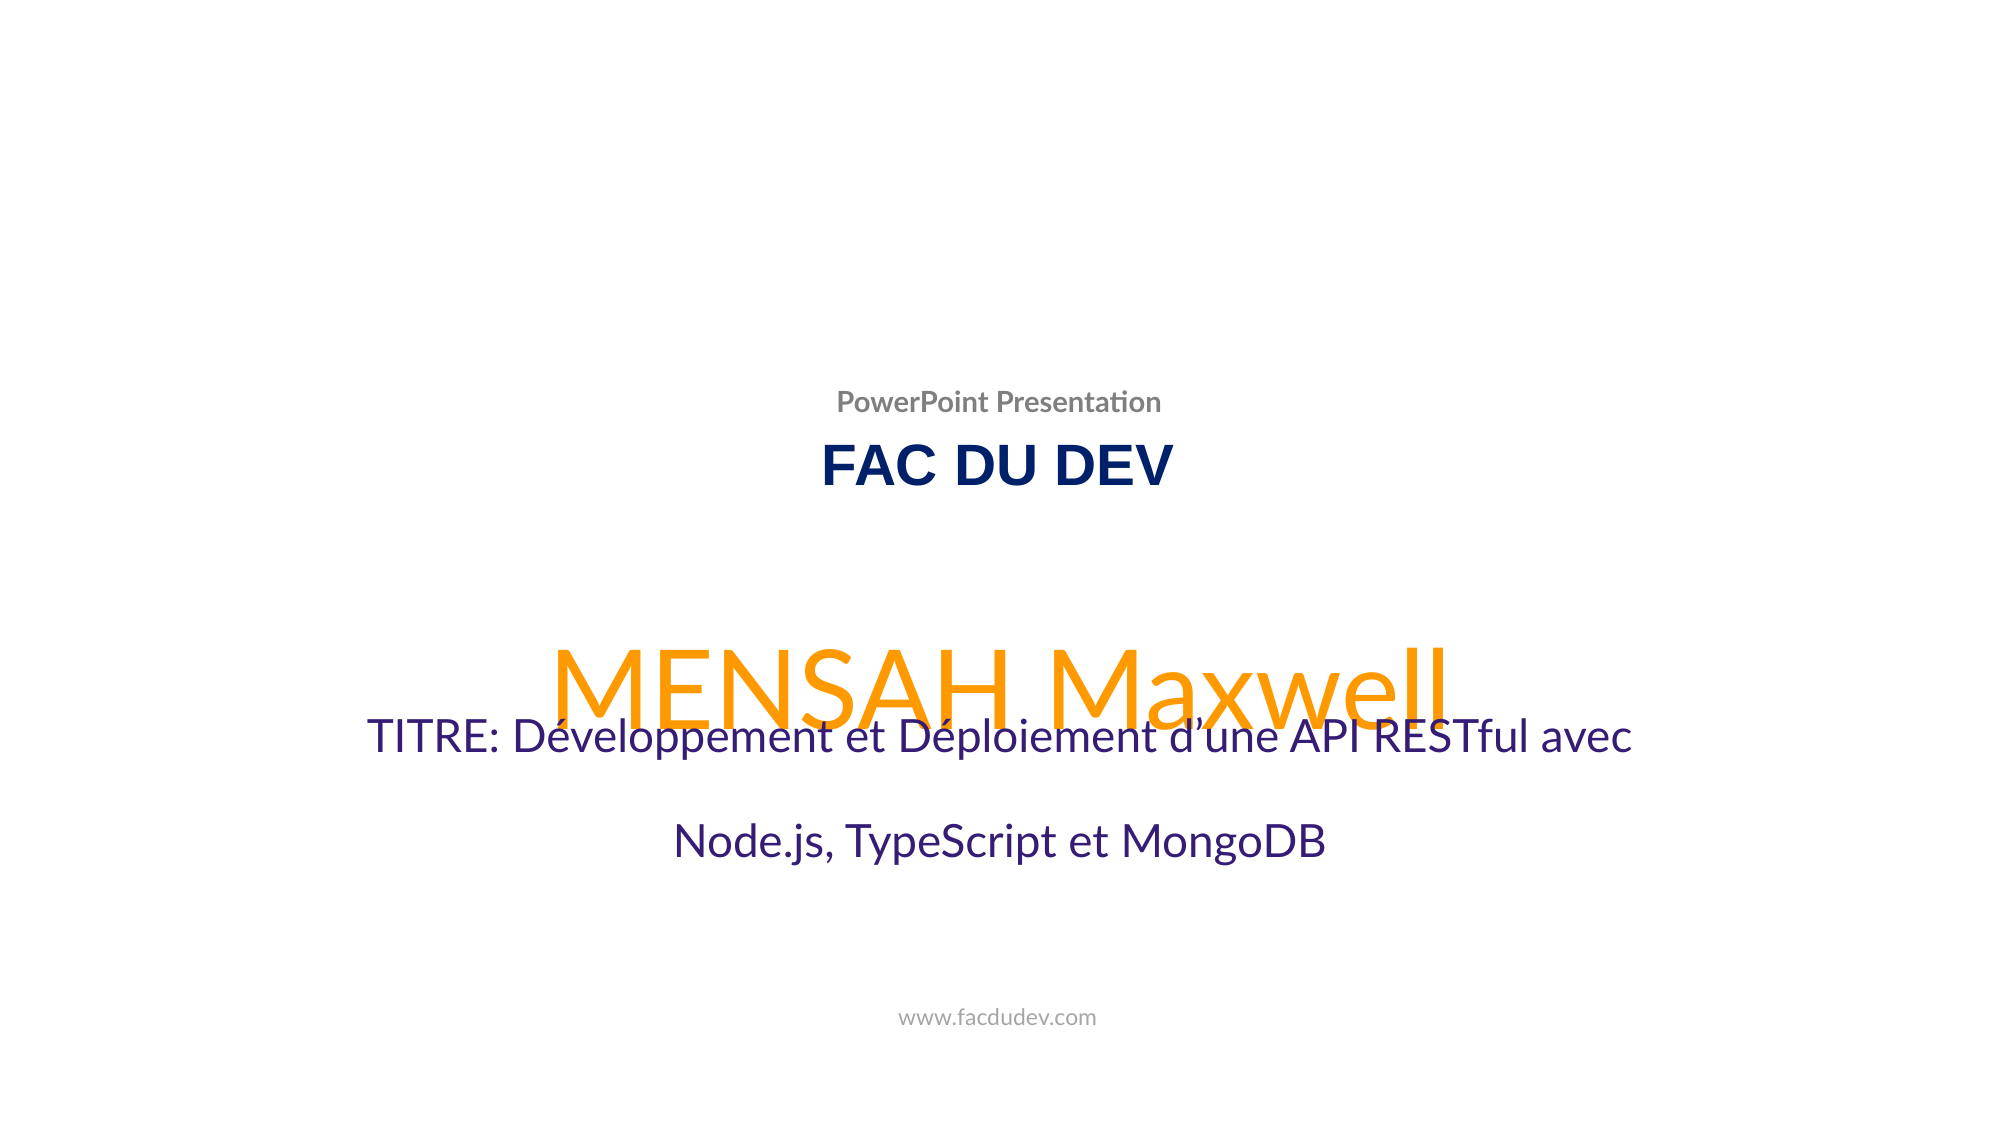

PowerPoint Presentation
FAC DU DEV
MENSAH Maxwell

TITRE: Développement et Déploiement d’une API RESTful avec Node.js, TypeScript et MongoDB
www.facdudev.com